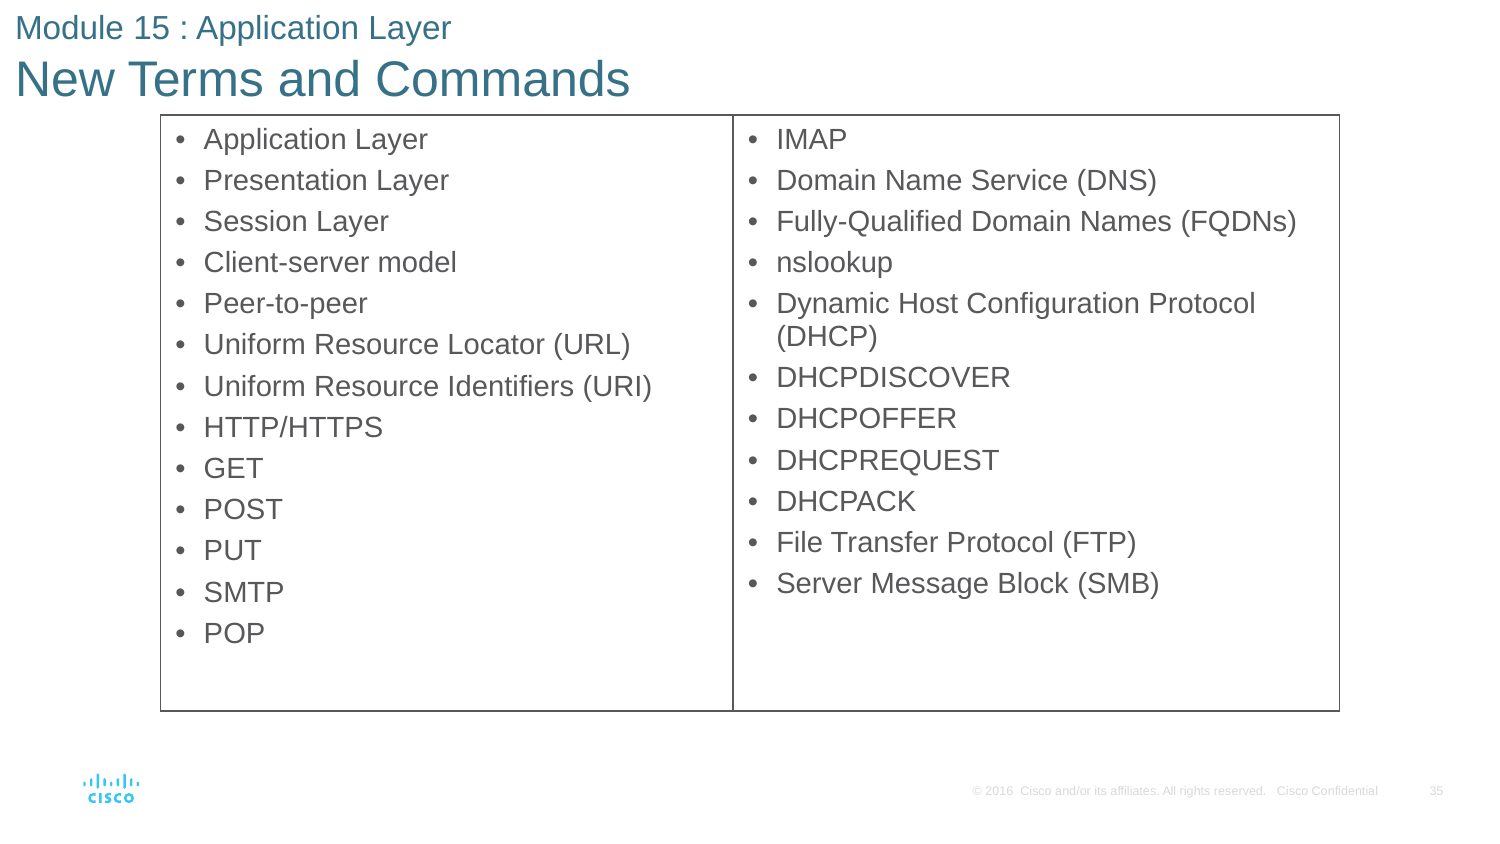

# Module 15 : Application Layer New Terms and Commands
| Application Layer Presentation Layer Session Layer Client-server model Peer-to-peer Uniform Resource Locator (URL) Uniform Resource Identifiers (URI) HTTP/HTTPS GET POST PUT SMTP POP | IMAP Domain Name Service (DNS) Fully-Qualified Domain Names (FQDNs) nslookup Dynamic Host Configuration Protocol (DHCP) DHCPDISCOVER DHCPOFFER DHCPREQUEST DHCPACK File Transfer Protocol (FTP) Server Message Block (SMB) |
| --- | --- |